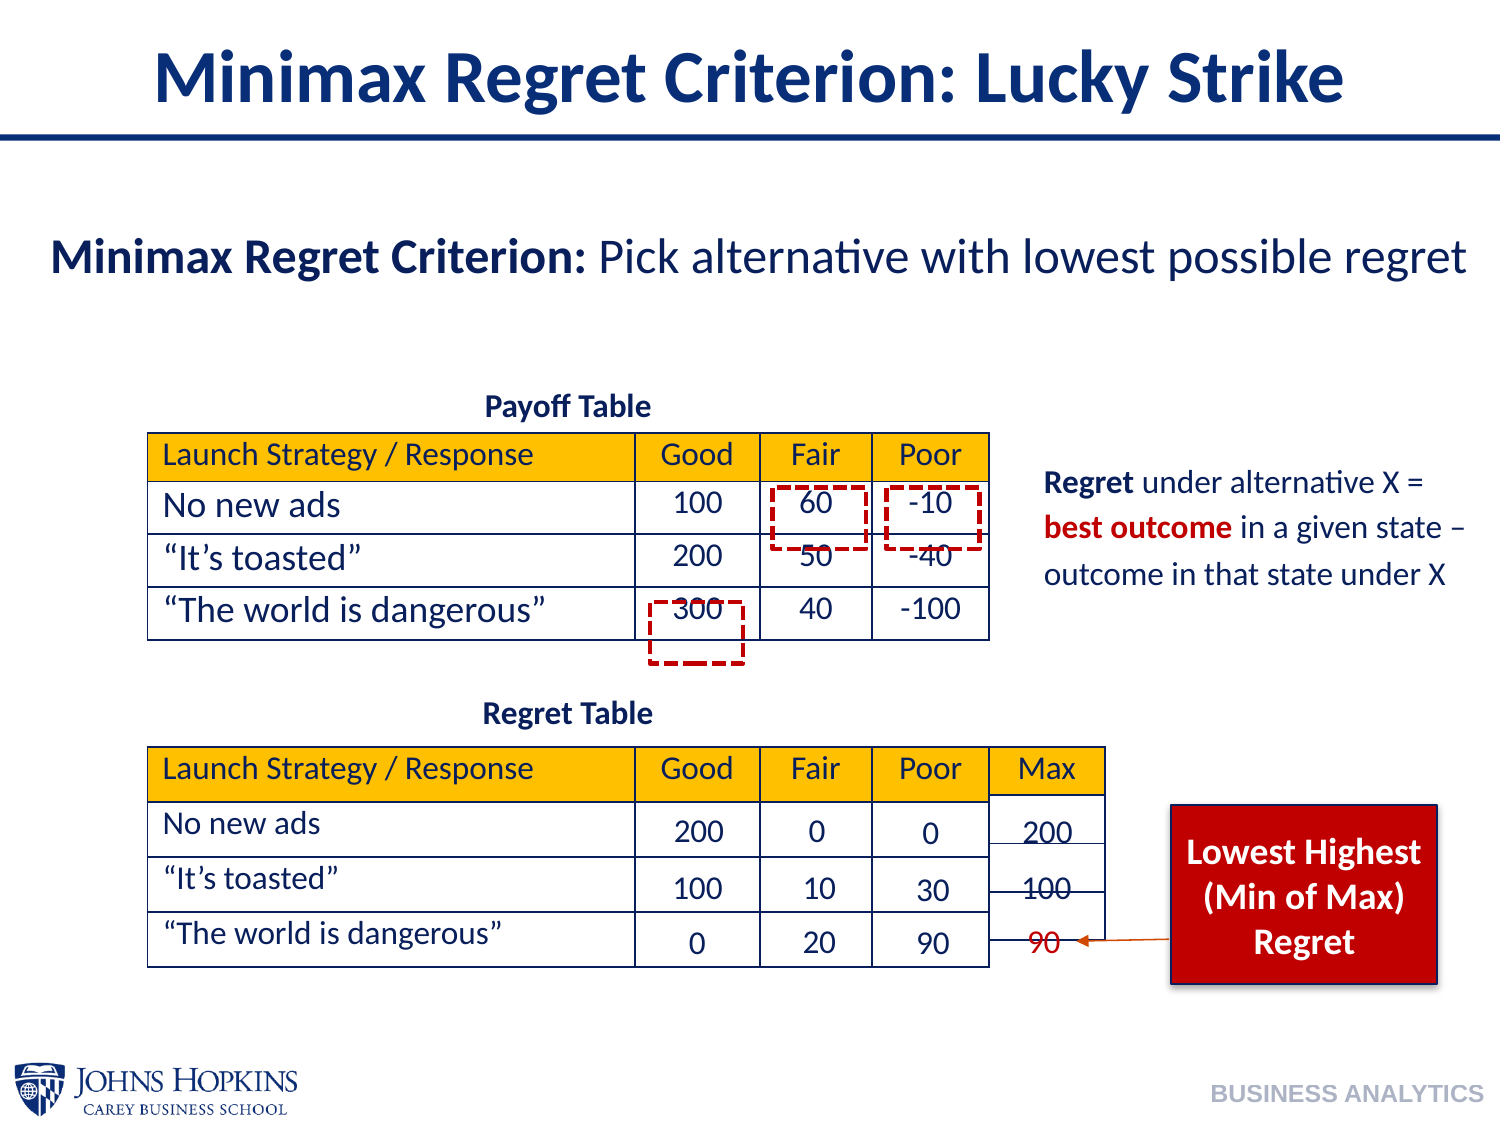

# Minimax Regret Criterion: Lucky Strike
Minimax Regret Criterion: Pick alternative with lowest possible regret
| Payoff Table |  |  |  |
| --- | --- | --- | --- |
| Launch Strategy / Response | Good | Fair | Poor |
| No new ads | 100 | 60 | -10 |
| “It’s toasted” | 200 | 50 | -40 |
| “The world is dangerous” | 300 | 40 | -100 |
Regret under alternative X =
best outcome in a given state –
outcome in that state under X

| Regret Table |  |  |  |
| --- | --- | --- | --- |
| Launch Strategy / Response | Good | Fair | Poor |
| No new ads |  |  |  |
| “It’s toasted” |  |  |  |
| “The world is dangerous” |  |  |  |
| Max |
| --- |
|  |
|  |
|  |
200
0
200
0
Lowest Highest
(Min of Max) Regret
100
10
100
30
20
90

0
90